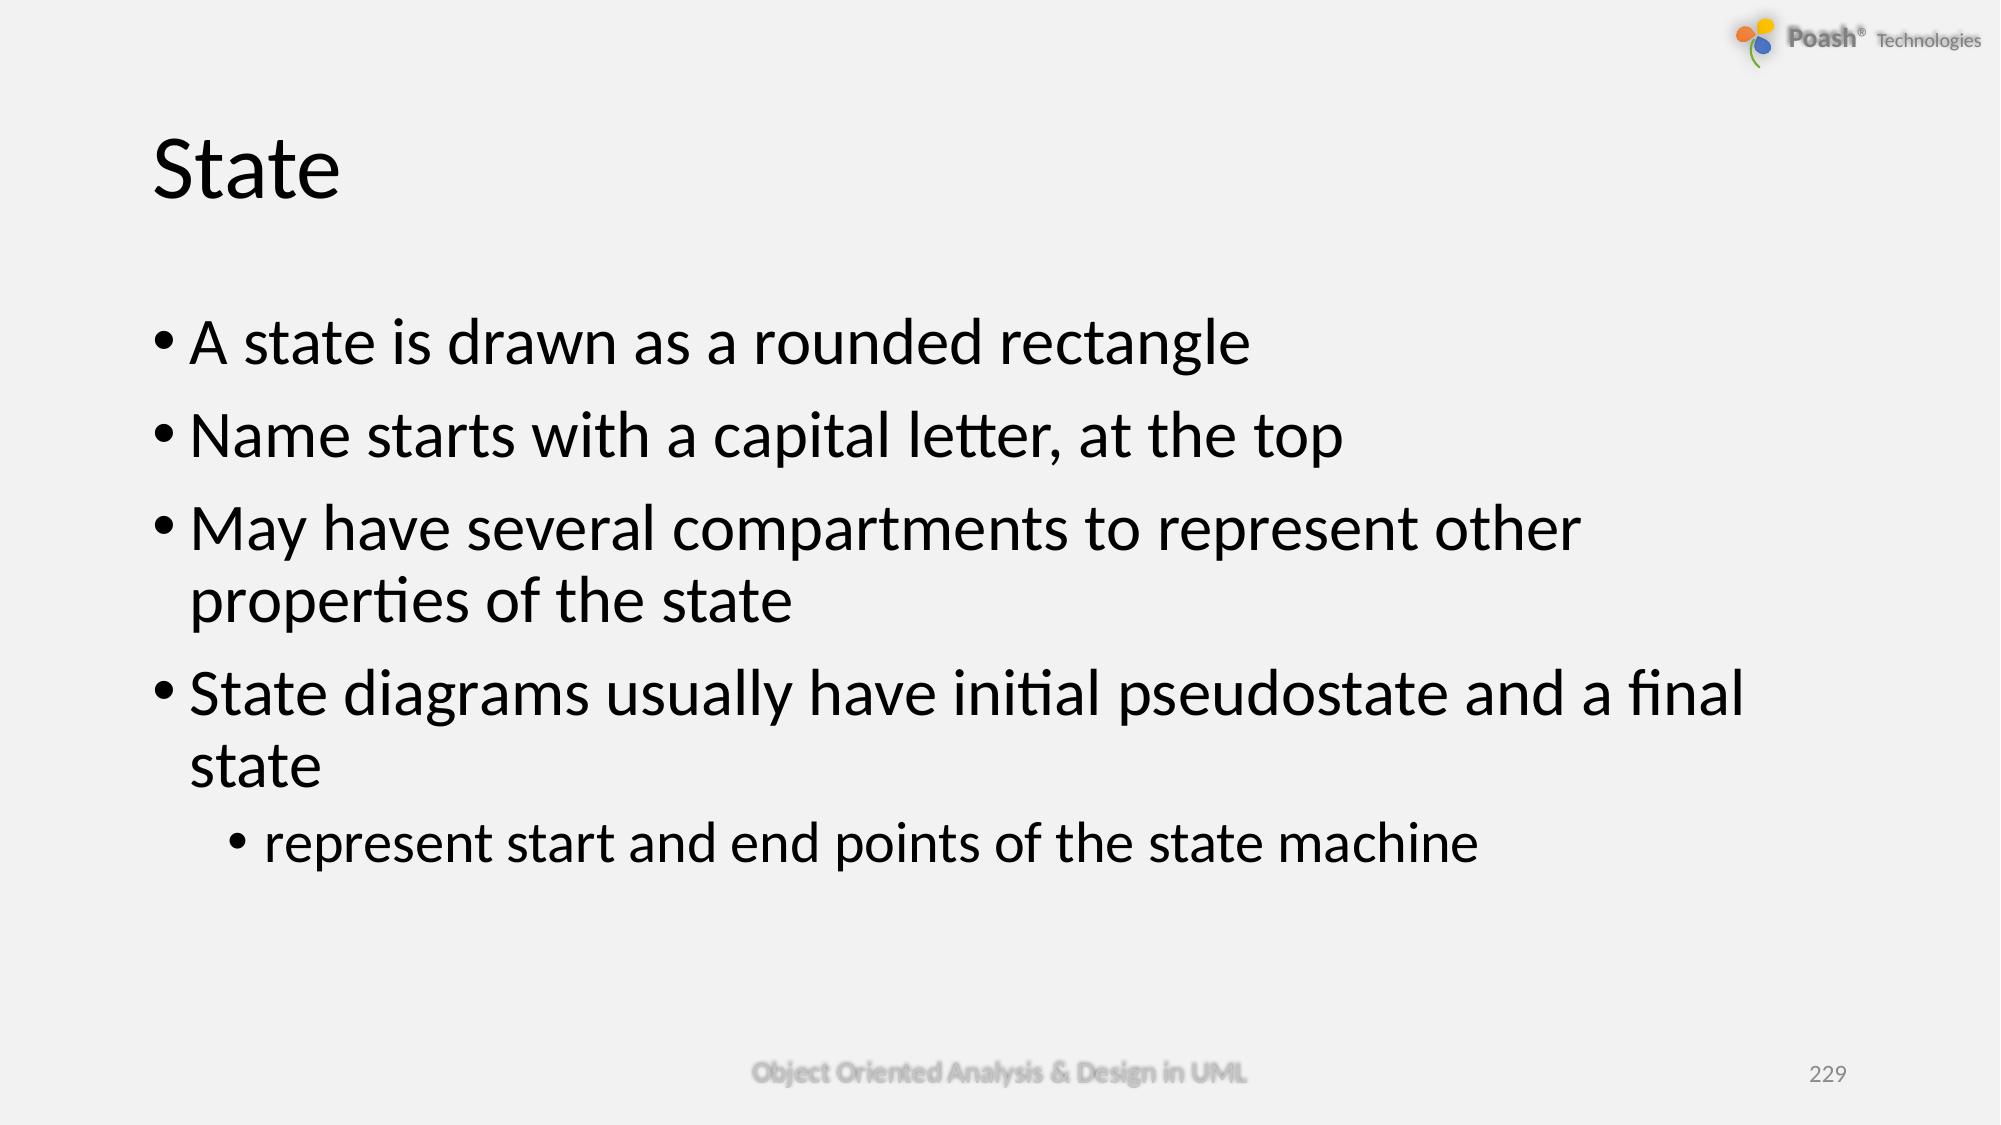

# State
A state is drawn as a rounded rectangle
Name starts with a capital letter, at the top
May have several compartments to represent other properties of the state
State diagrams usually have initial pseudostate and a final state
represent start and end points of the state machine
Object Oriented Analysis & Design in UML
229